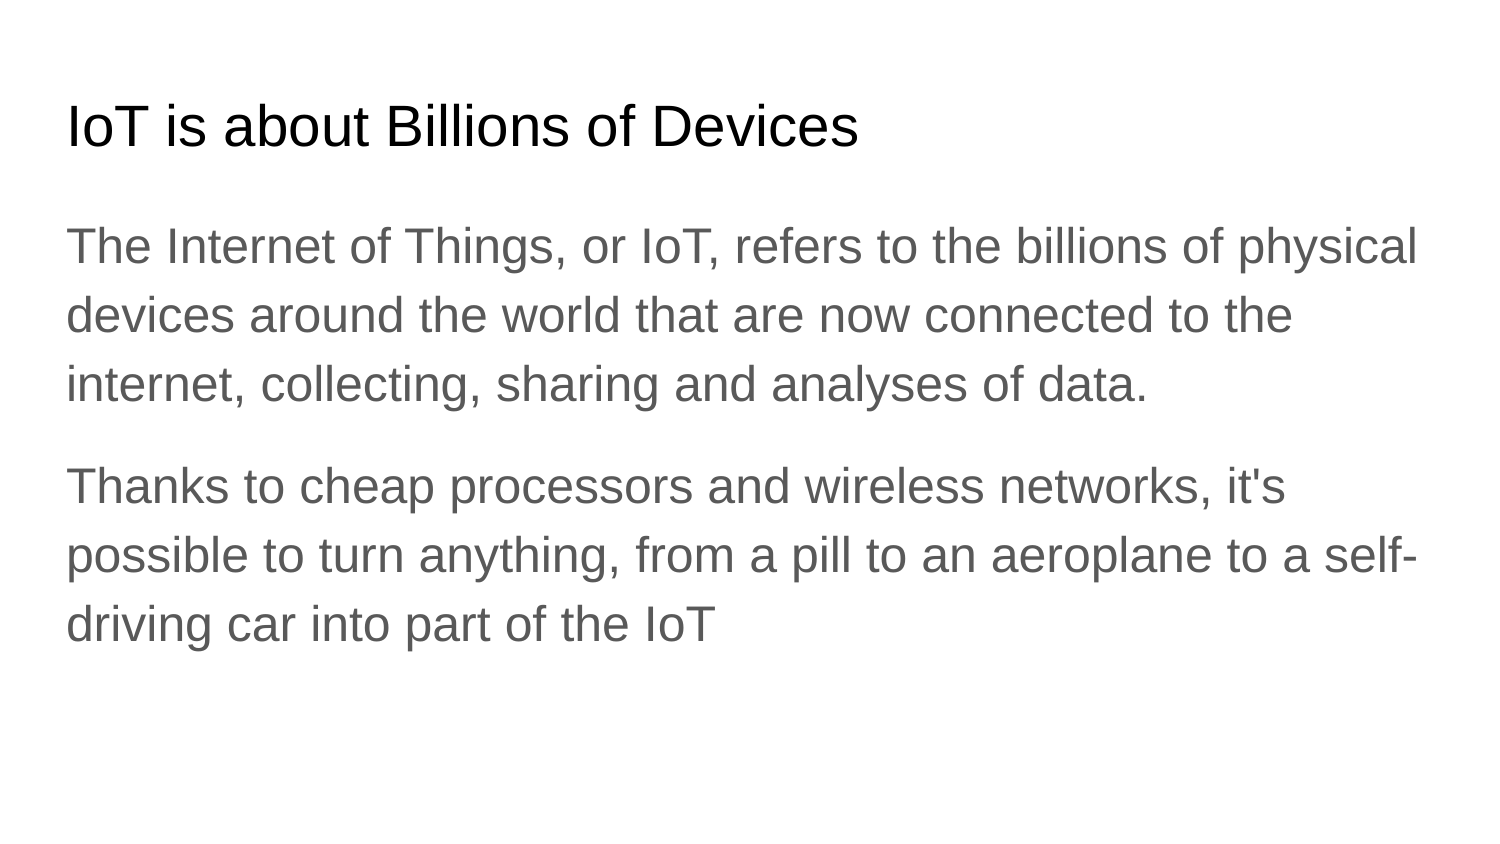

# IoT is about Billions of Devices
The Internet of Things, or IoT, refers to the billions of physical devices around the world that are now connected to the internet, collecting, sharing and analyses of data.
Thanks to cheap processors and wireless networks, it's possible to turn anything, from a pill to an aeroplane to a self-driving car into part of the IoT